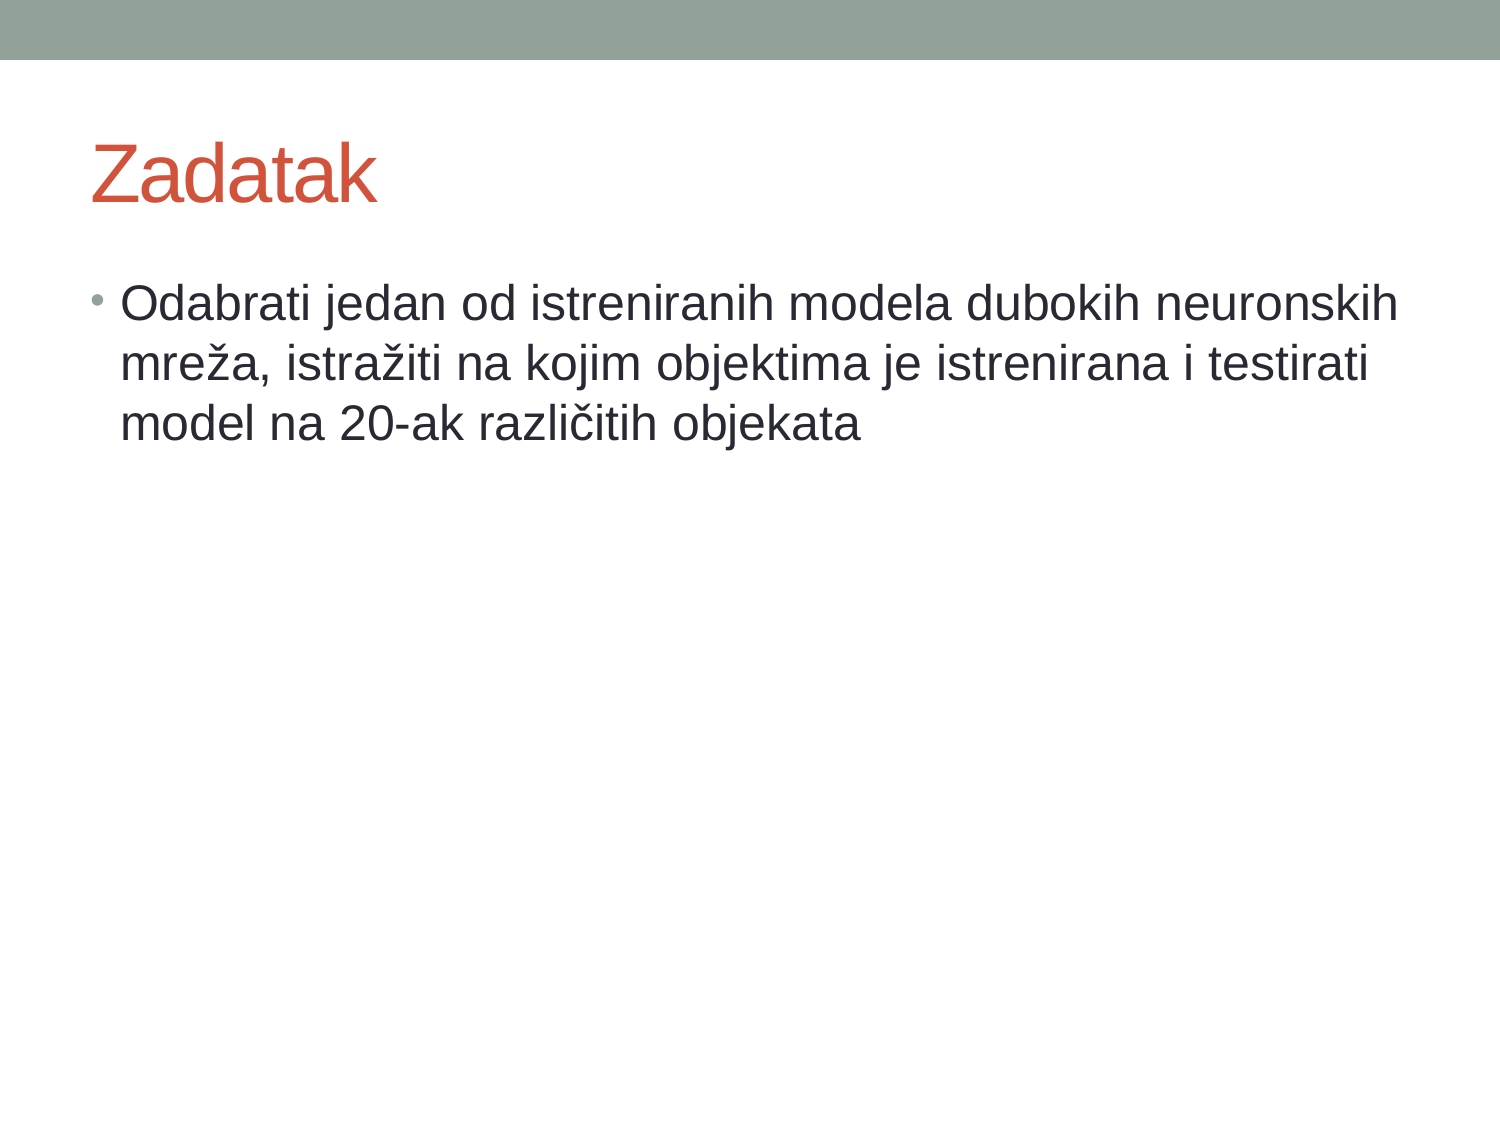

# Zadatak
Odabrati jedan od istreniranih modela dubokih neuronskih mreža, istražiti na kojim objektima je istrenirana i testirati model na 20-ak različitih objekata